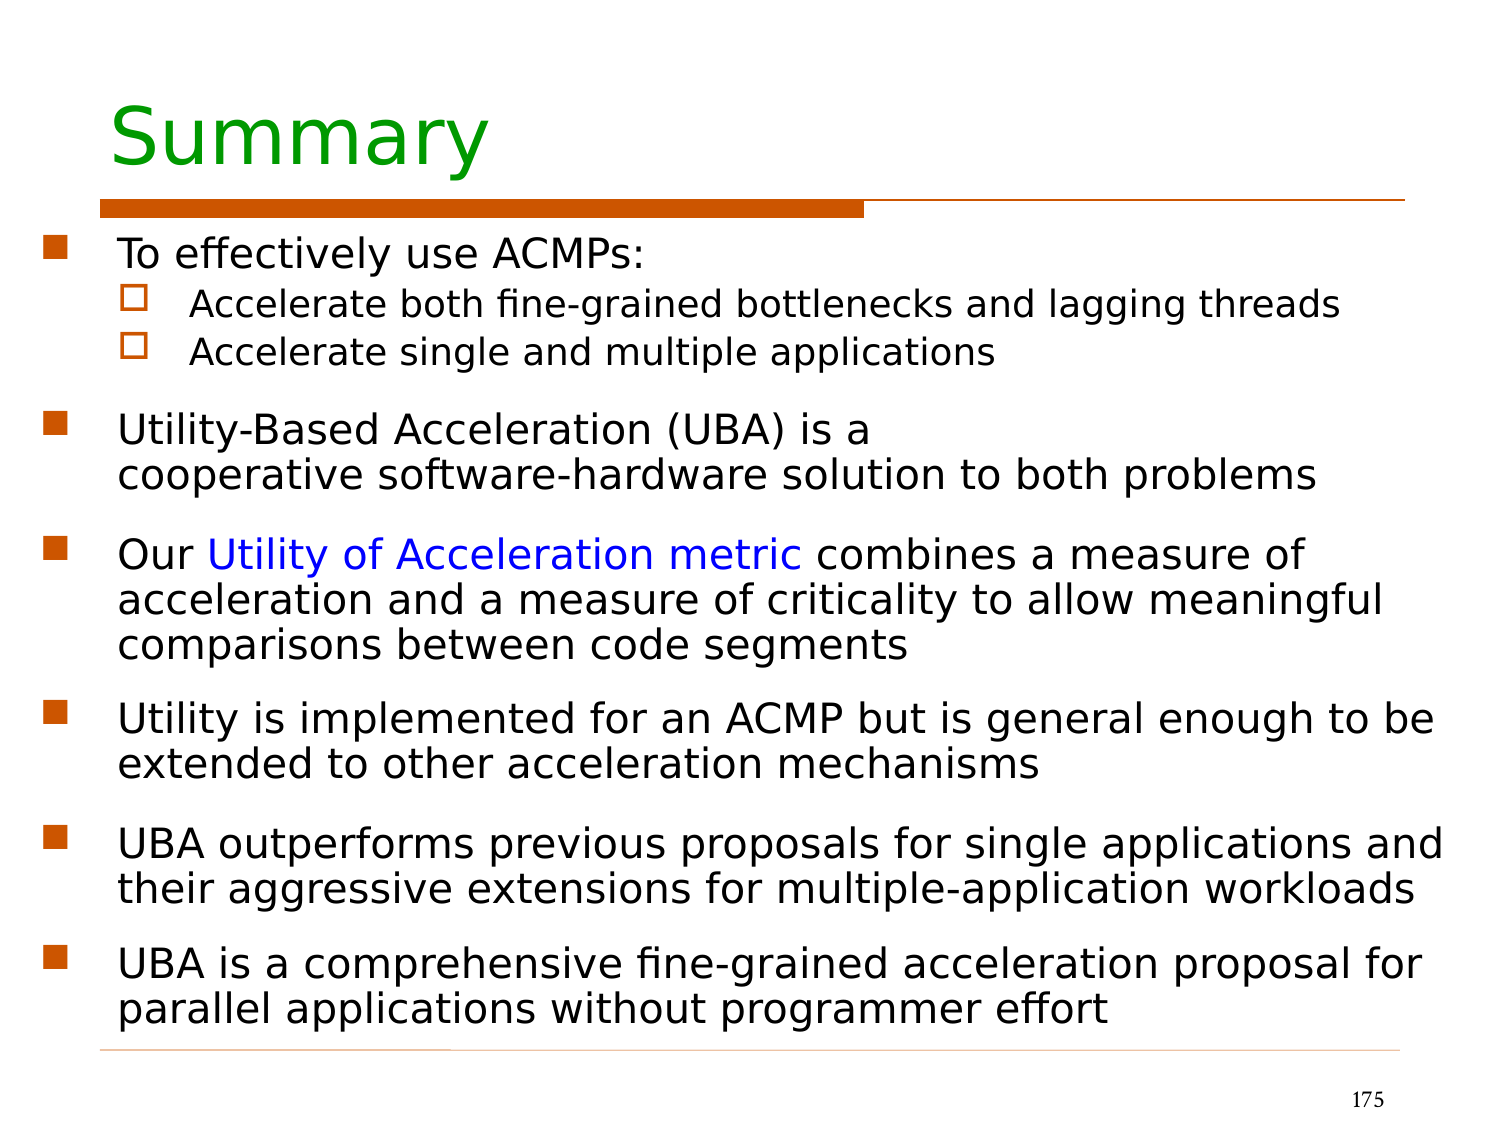

# Summary
To effectively use ACMPs:
Accelerate both fine-grained bottlenecks and lagging threads
Accelerate single and multiple applications

Utility-Based Acceleration (UBA) is a
cooperative software-hardware solution to both problems

Our Utility of Acceleration metric combines a measure of acceleration and a measure of criticality to allow meaningful comparisons between code segments

Utility is implemented for an ACMP but is general enough to be extended to other acceleration mechanisms

UBA outperforms previous proposals for single applications and their aggressive extensions for multiple-application workloads

UBA is a comprehensive fine-grained acceleration proposal for parallel applications without programmer effort
175